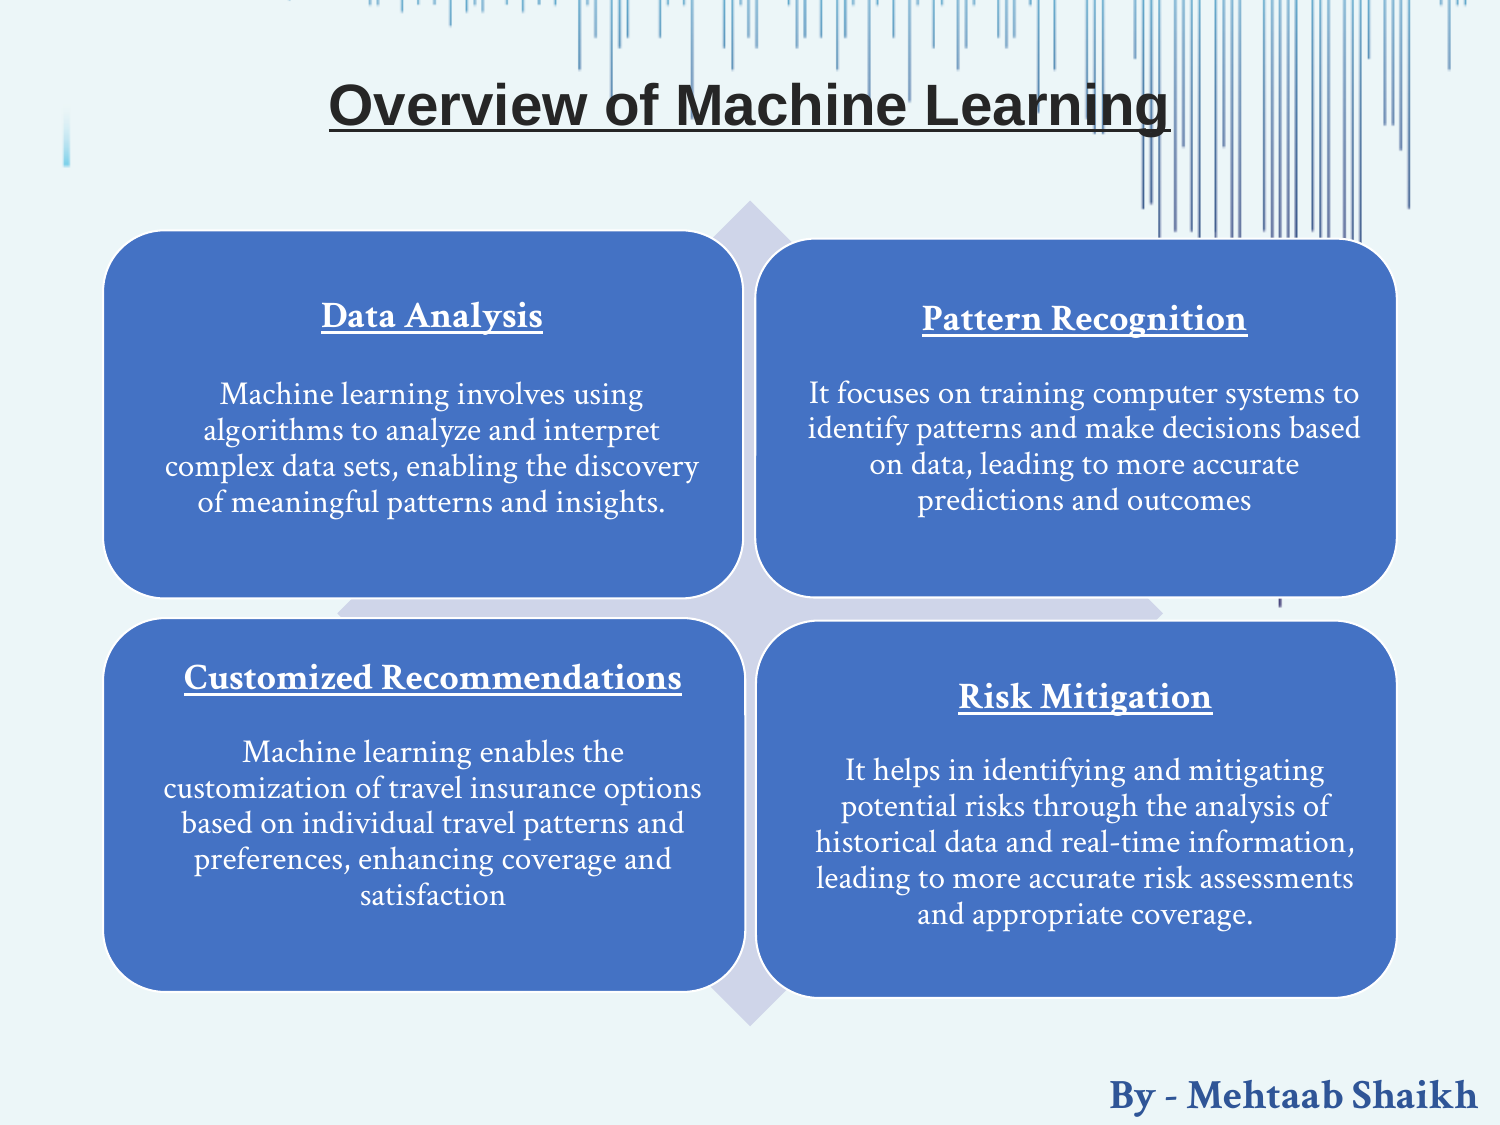

# Overview of Machine Learning

Data Analysis
Machine learning involves using algorithms to analyze and interpret complex data sets, enabling the discovery of meaningful patterns and insights.

Pattern Recognition
It focuses on training computer systems to identify patterns and make decisions based on data, leading to more accurate predictions and outcomes
Customized Recommendations
Machine learning enables the customization of travel insurance options based on individual travel patterns and preferences, enhancing coverage and satisfaction

Risk Mitigation
It helps in identifying and mitigating potential risks through the analysis of historical data and real-time information, leading to more accurate risk assessments and appropriate coverage.
By - Mehtaab Shaikh